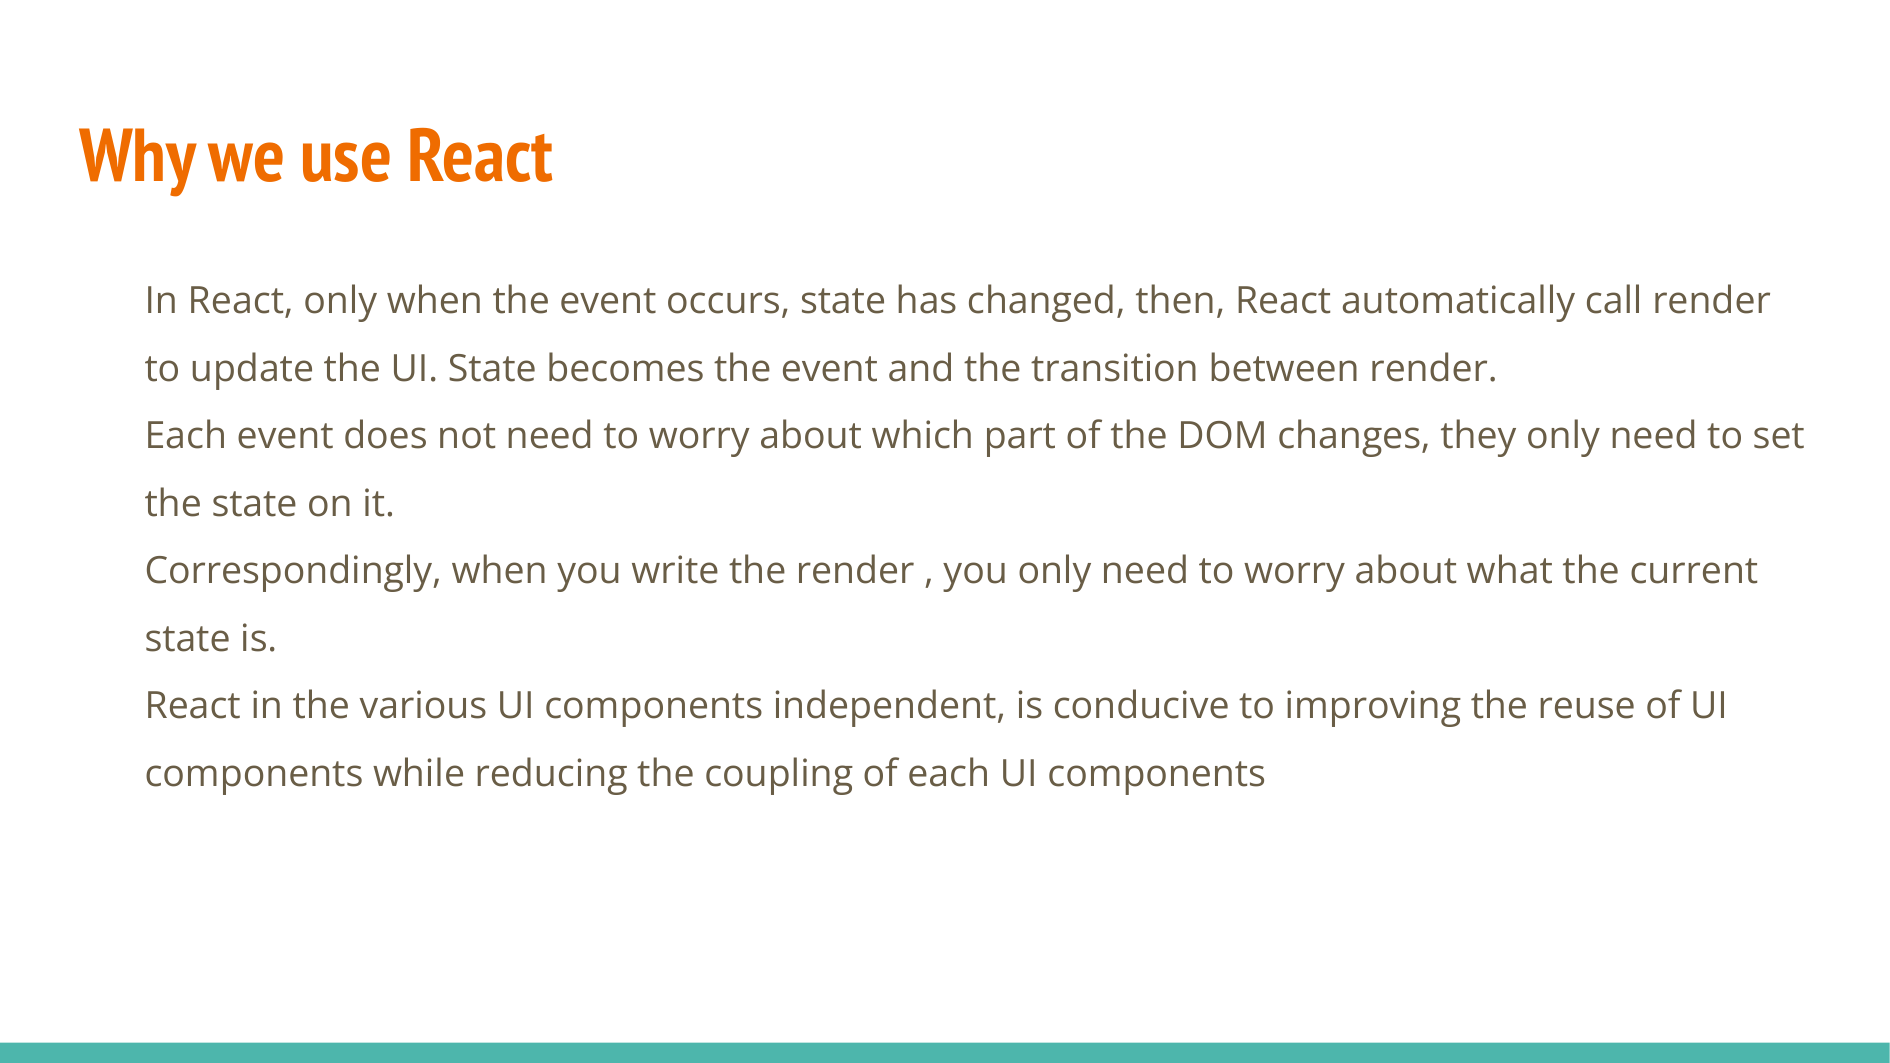

Why we use React
In React, only when the event occurs, state has changed, then, React automatically call render  to update the UI. State becomes the event and the transition between render.
Each event does not need to worry about which part of the DOM changes, they only need to set the state on it.
Correspondingly, when you write the render , you only need to worry about what the current state is.
React in the various UI components independent, is conducive to improving the reuse of UI components while reducing the coupling of each UI components